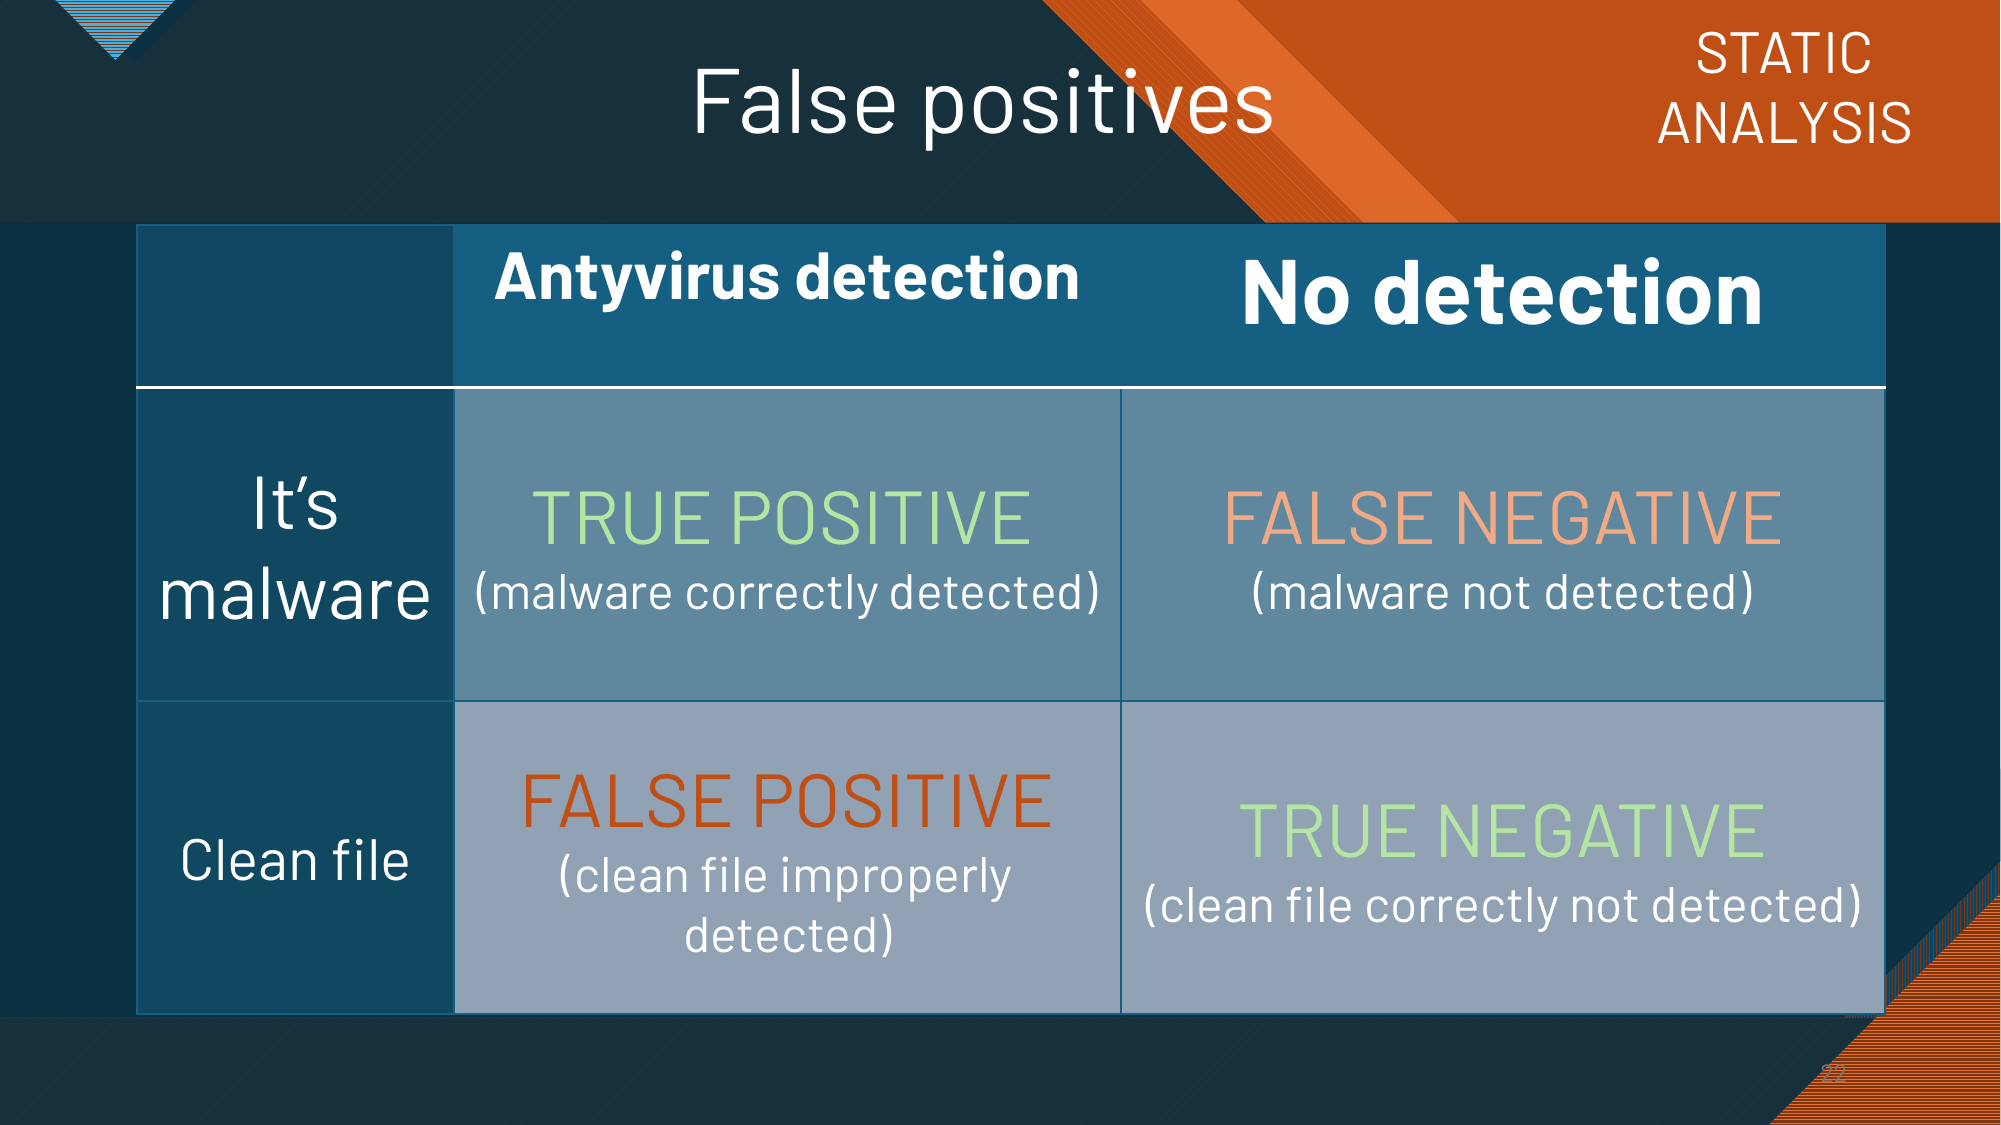

STATIC
ANALYSIS
False positives
|  | Antyvirus detection | No detection |
| --- | --- | --- |
| It’s malware | TRUE POSITIVE (malware correctly detected) | FALSE NEGATIVE (malware not detected) |
| Clean file | FALSE POSITIVE (clean file improperly detected) | TRUE NEGATIVE (clean file correctly not detected) |

22